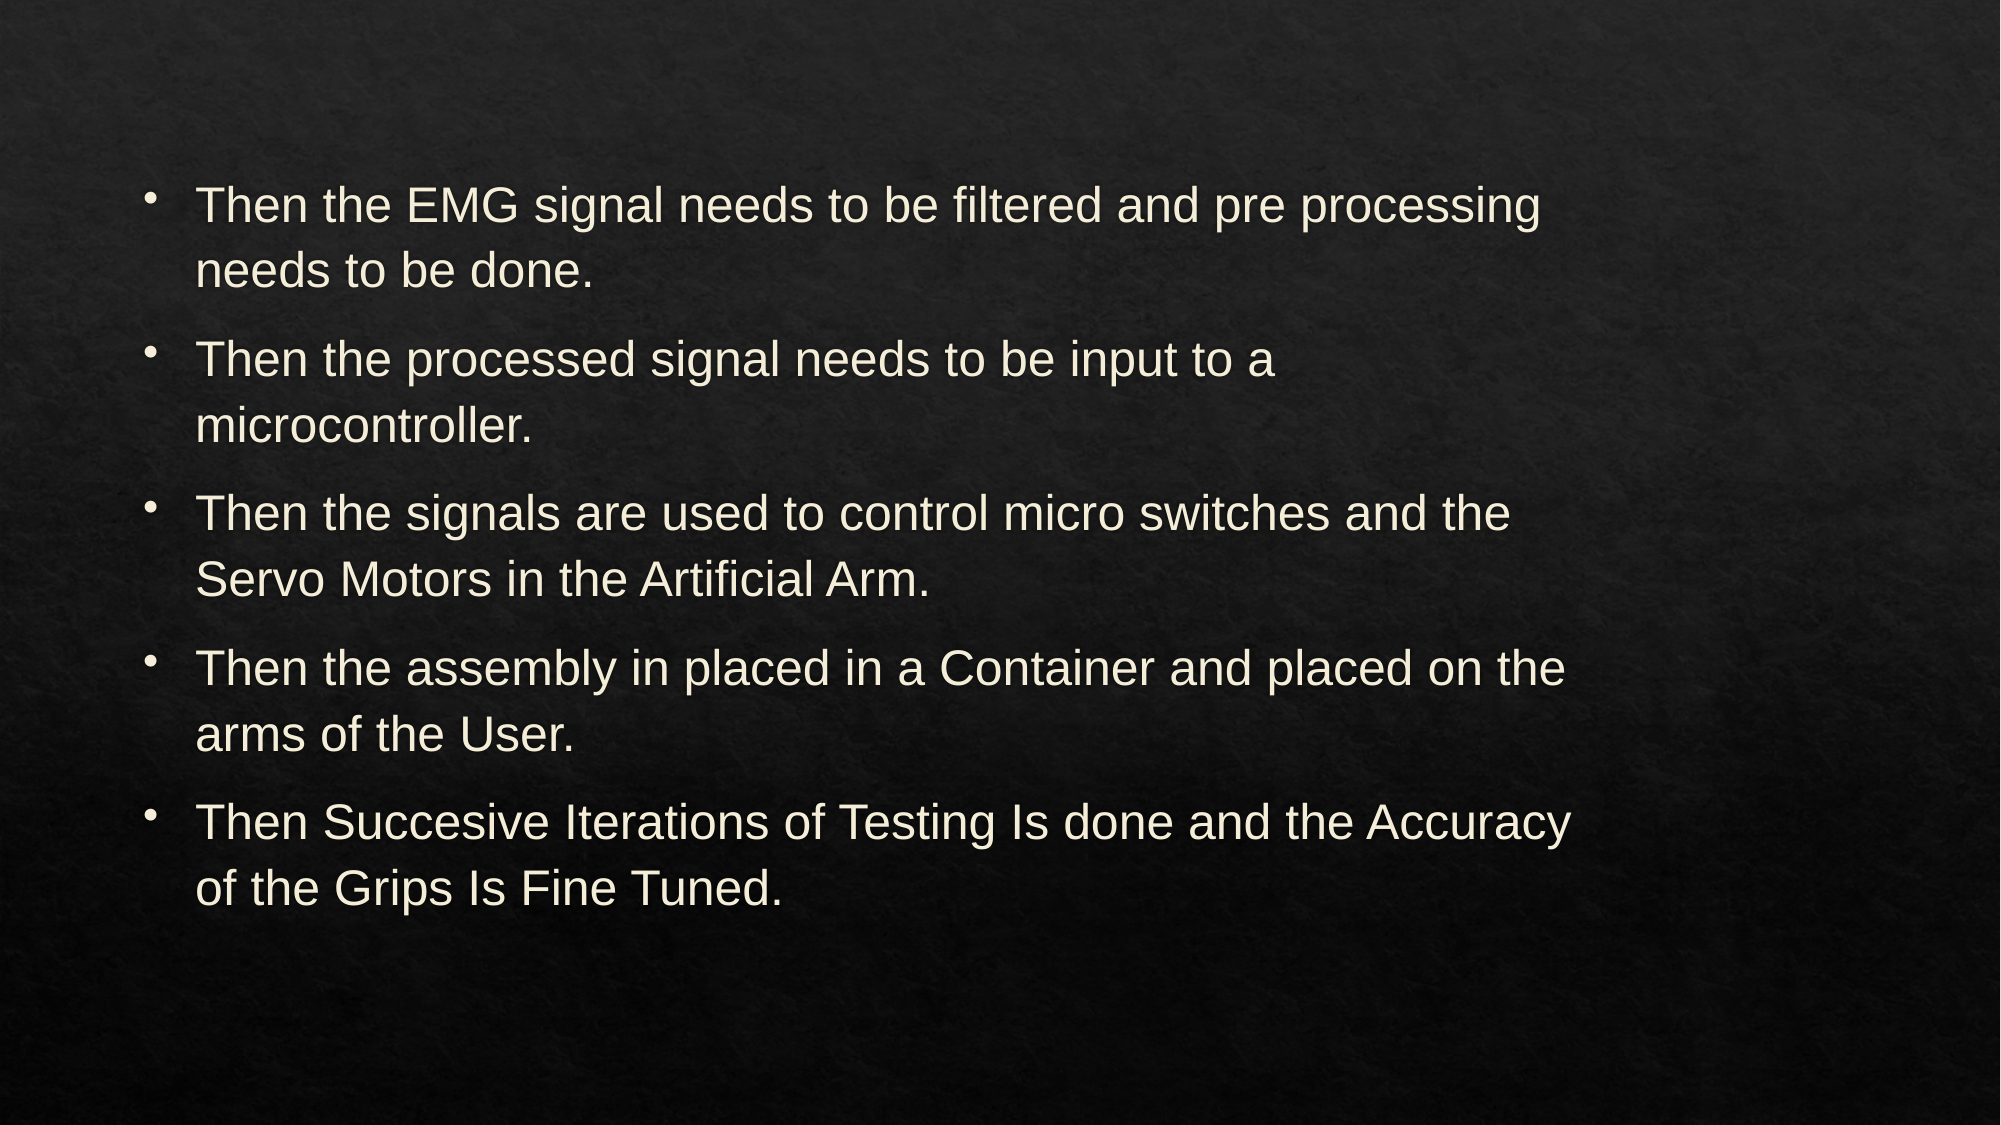

Then the EMG signal needs to be filtered and pre processing needs to be done.
Then the processed signal needs to be input to a microcontroller.
Then the signals are used to control micro switches and the Servo Motors in the Artificial Arm.
Then the assembly in placed in a Container and placed on the arms of the User.
Then Succesive Iterations of Testing Is done and the Accuracy of the Grips Is Fine Tuned.